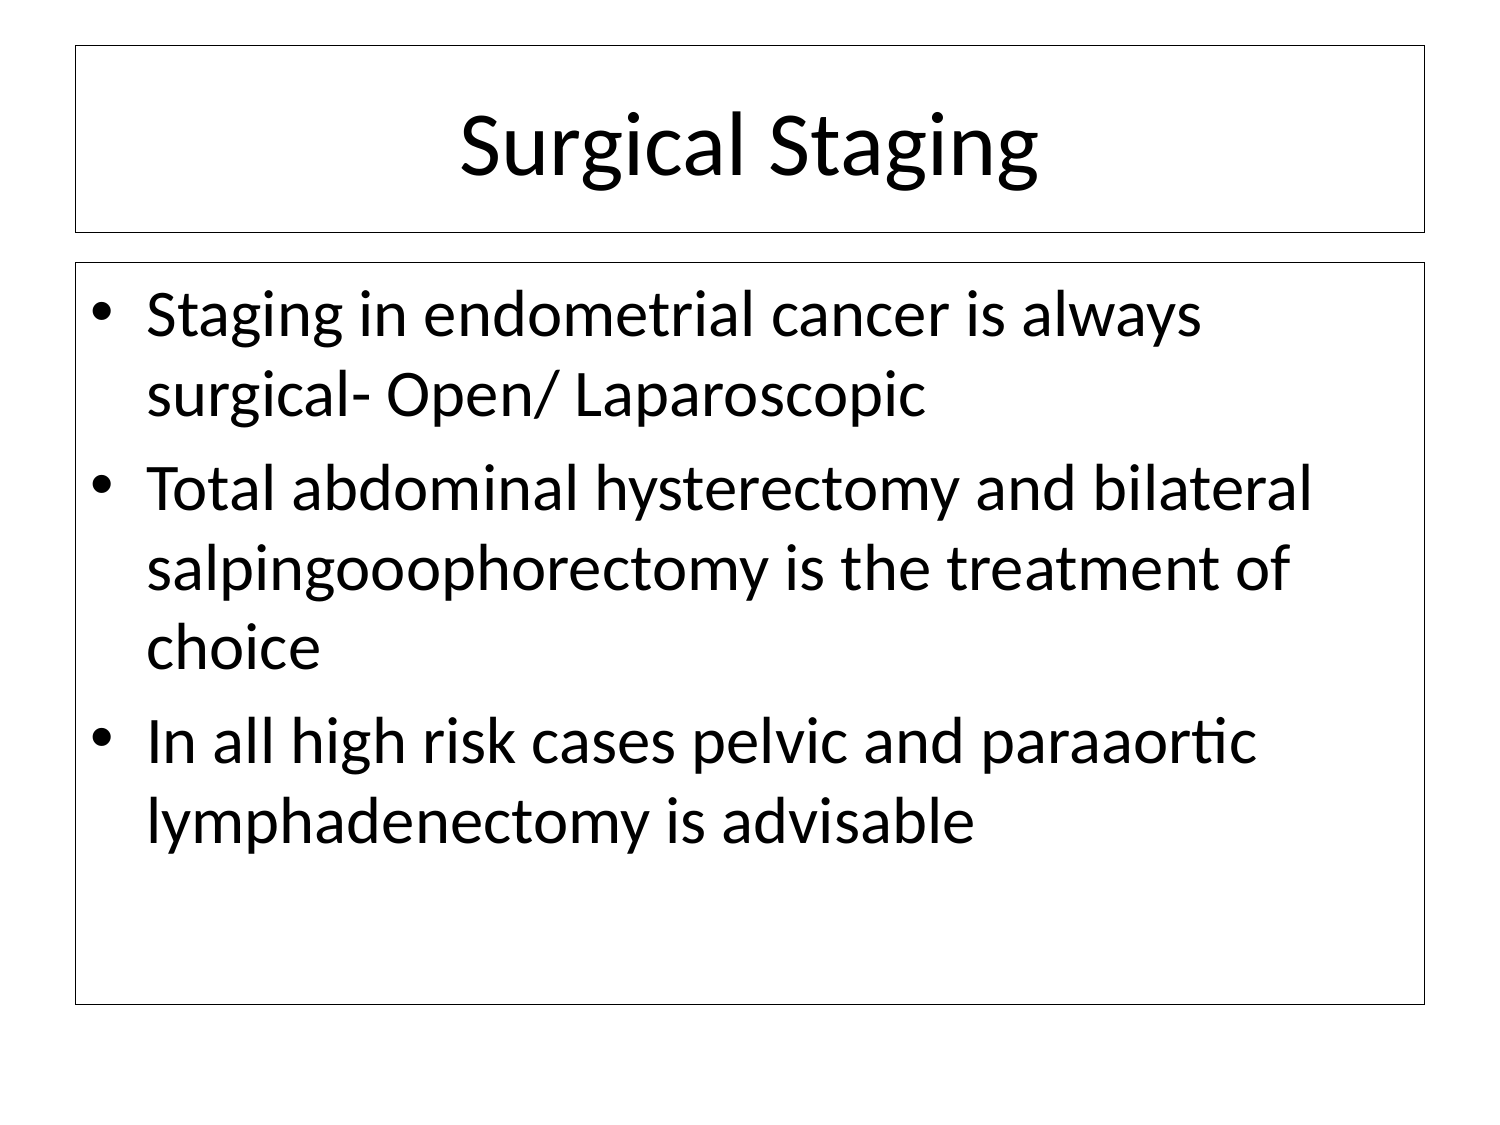

# Surgical Staging
Staging in endometrial cancer is always surgical- Open/ Laparoscopic
Total abdominal hysterectomy and bilateral salpingooophorectomy is the treatment of choice
In all high risk cases pelvic and paraaortic lymphadenectomy is advisable